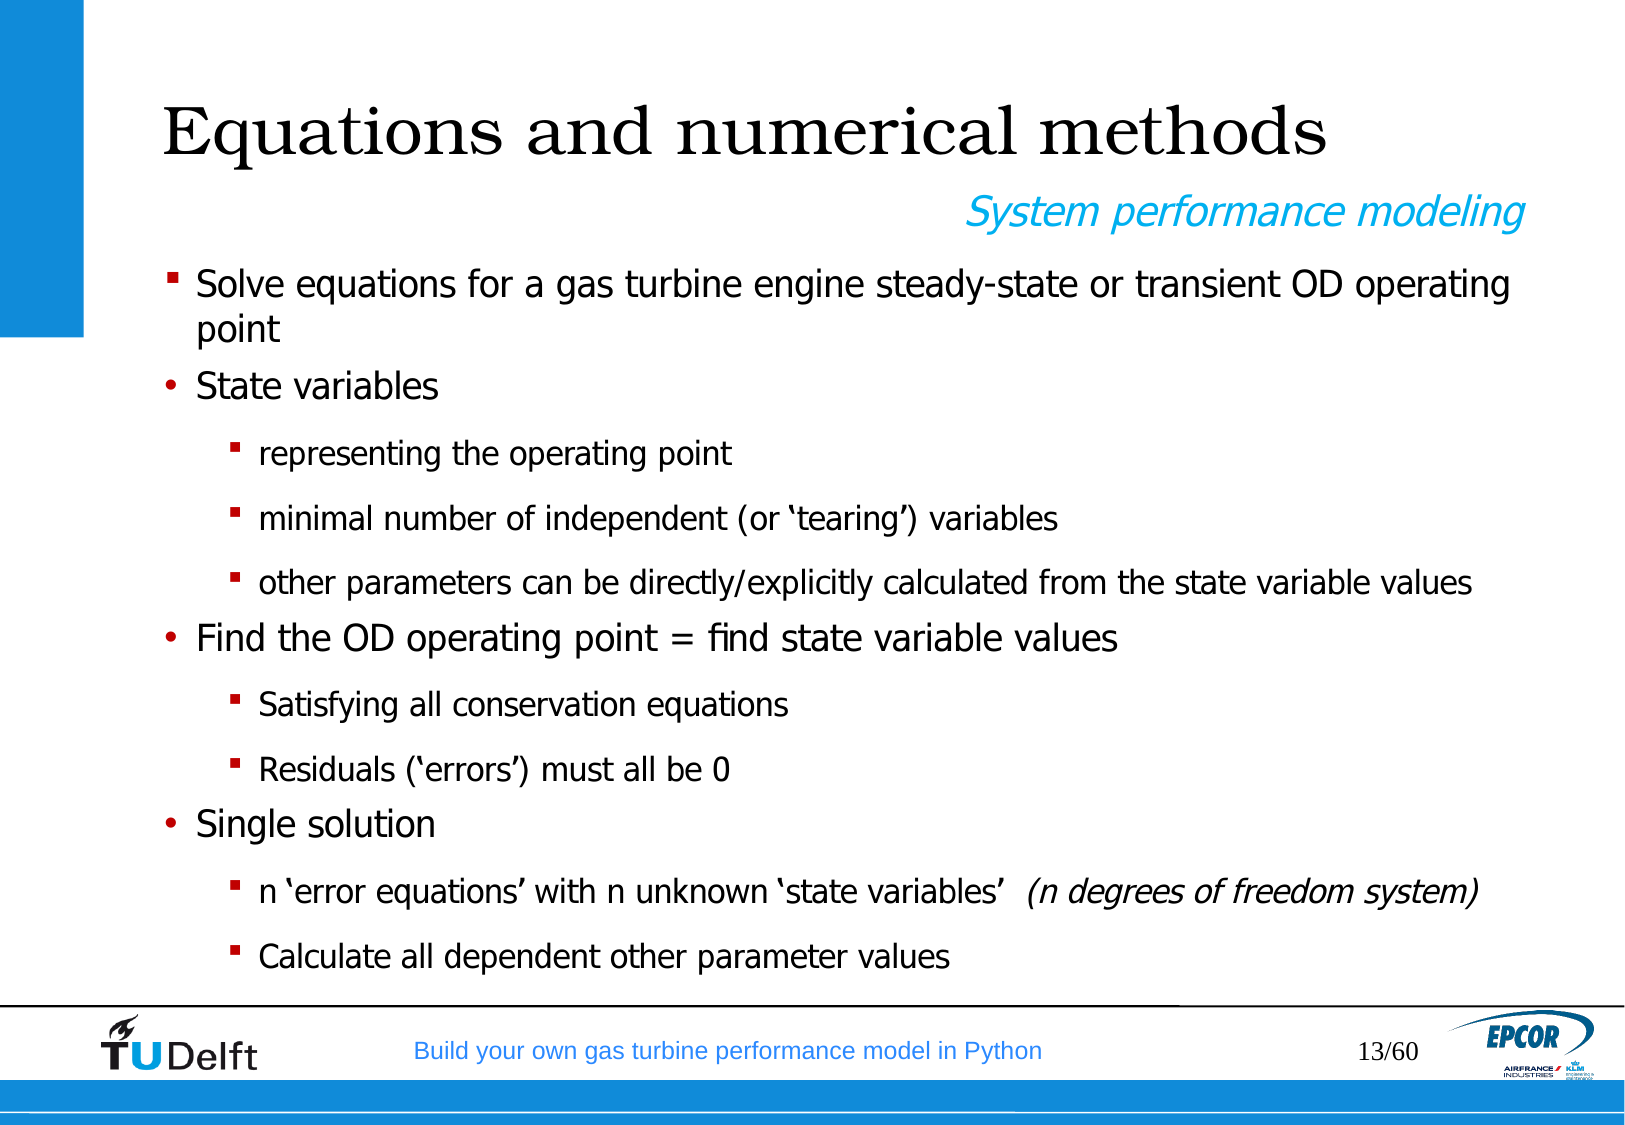

# Equations and numerical methods
System performance modeling
Solve equations for a gas turbine engine steady-state or transient OD operating point
State variables
representing the operating point
minimal number of independent (or ‘tearing’) variables
other parameters can be directly/explicitly calculated from the state variable values
Find the OD operating point = find state variable values
Satisfying all conservation equations
Residuals (‘errors’) must all be 0
Single solution
n ‘error equations’ with n unknown ‘state variables’  (n degrees of freedom system)
Calculate all dependent other parameter values